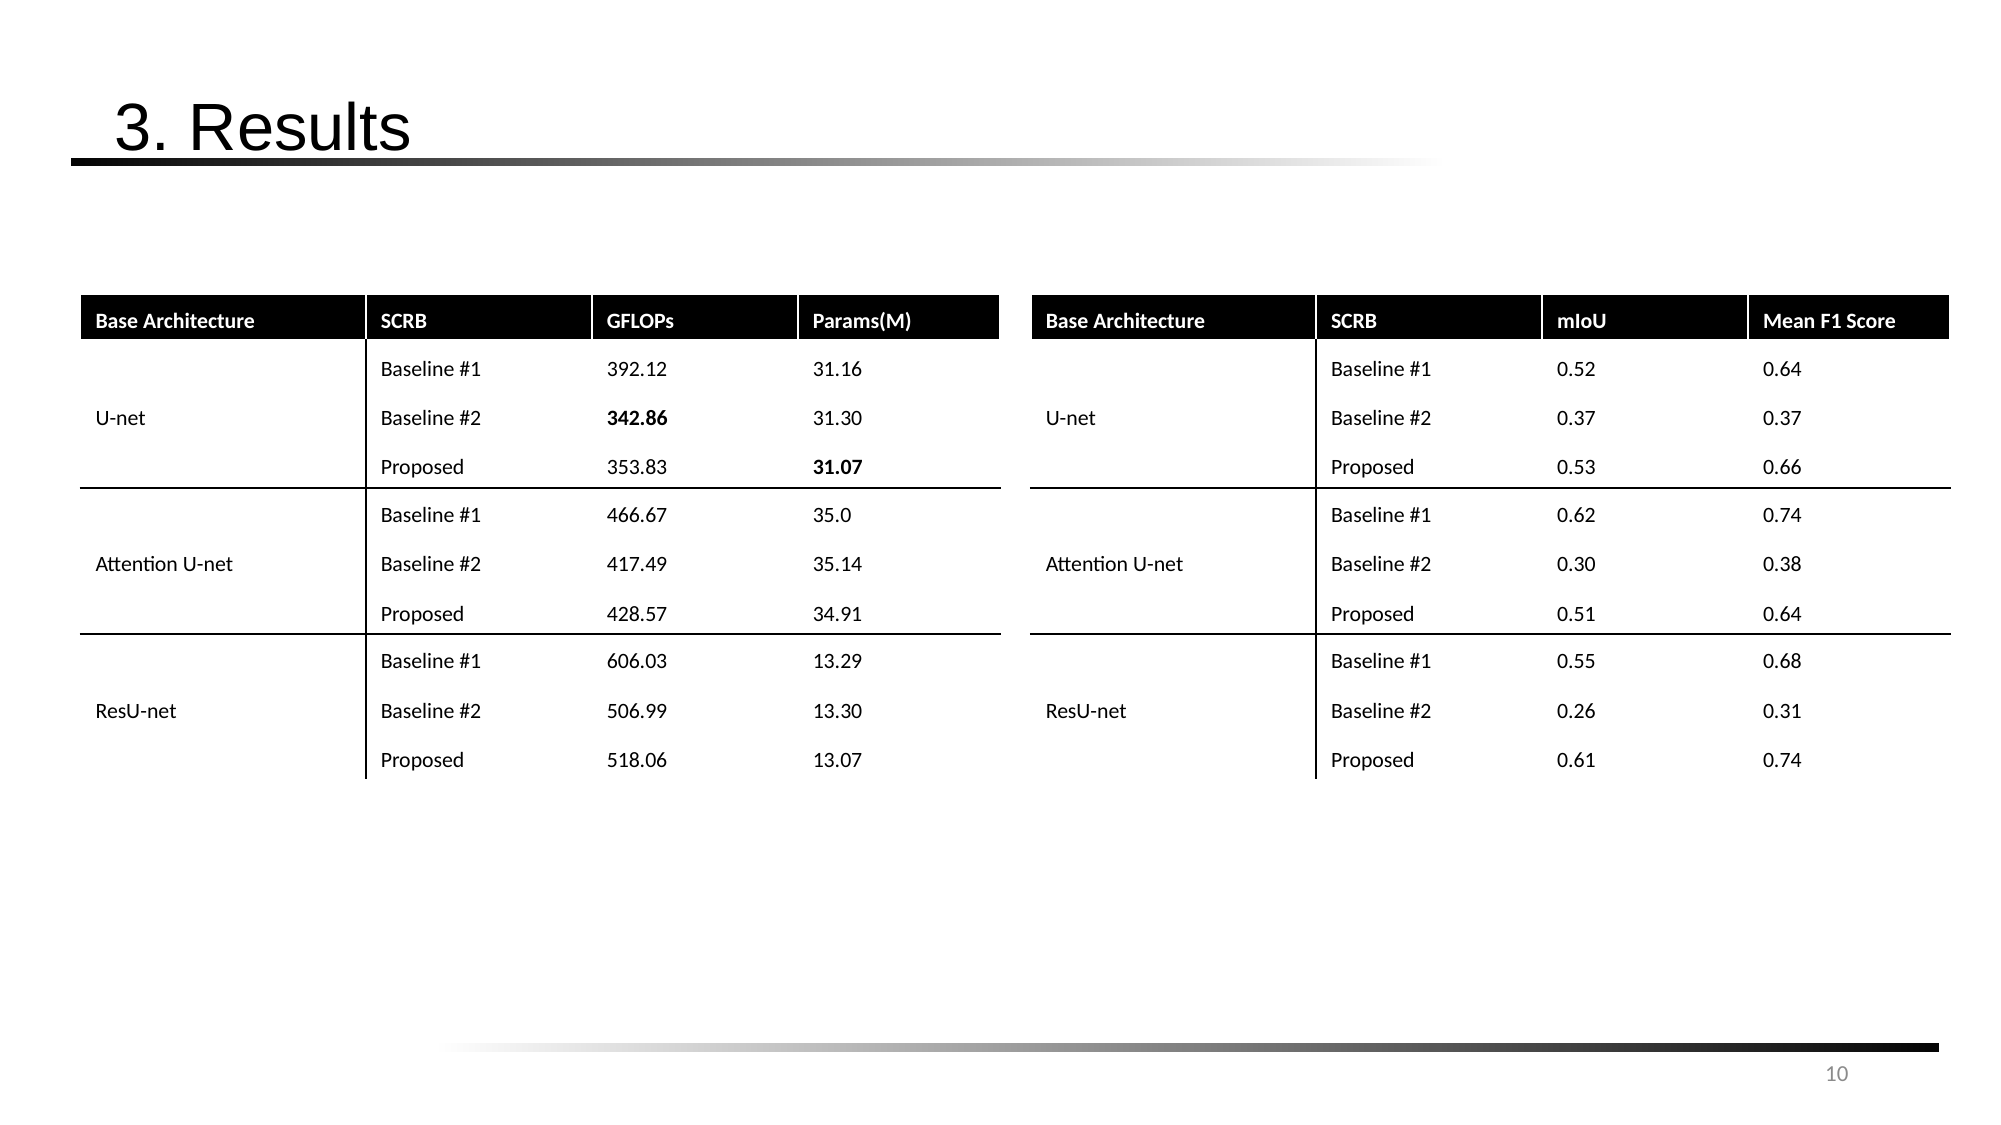

3. Results
| Base Architecture | SCRB | GFLOPs | Params(M) |
| --- | --- | --- | --- |
| U-net | Baseline #1 Baseline #2 Proposed | 392.12 342.86 353.83 | 31.16 31.30 31.07 |
| Attention U-net | Baseline #1 Baseline #2 Proposed | 466.67 417.49 428.57 | 35.0 35.14 34.91 |
| ResU-net | Baseline #1 Baseline #2 Proposed | 606.03 506.99 518.06 | 13.29 13.30 13.07 |
| Base Architecture | SCRB | mIoU | Mean F1 Score |
| --- | --- | --- | --- |
| U-net | Baseline #1 Baseline #2 Proposed | 0.52 0.37 0.53 | 0.64 0.37 0.66 |
| Attention U-net | Baseline #1 Baseline #2 Proposed | 0.62 0.30 0.51 | 0.74 0.38 0.64 |
| ResU-net | Baseline #1 Baseline #2 Proposed | 0.55 0.26 0.61 | 0.68 0.31 0.74 |
10